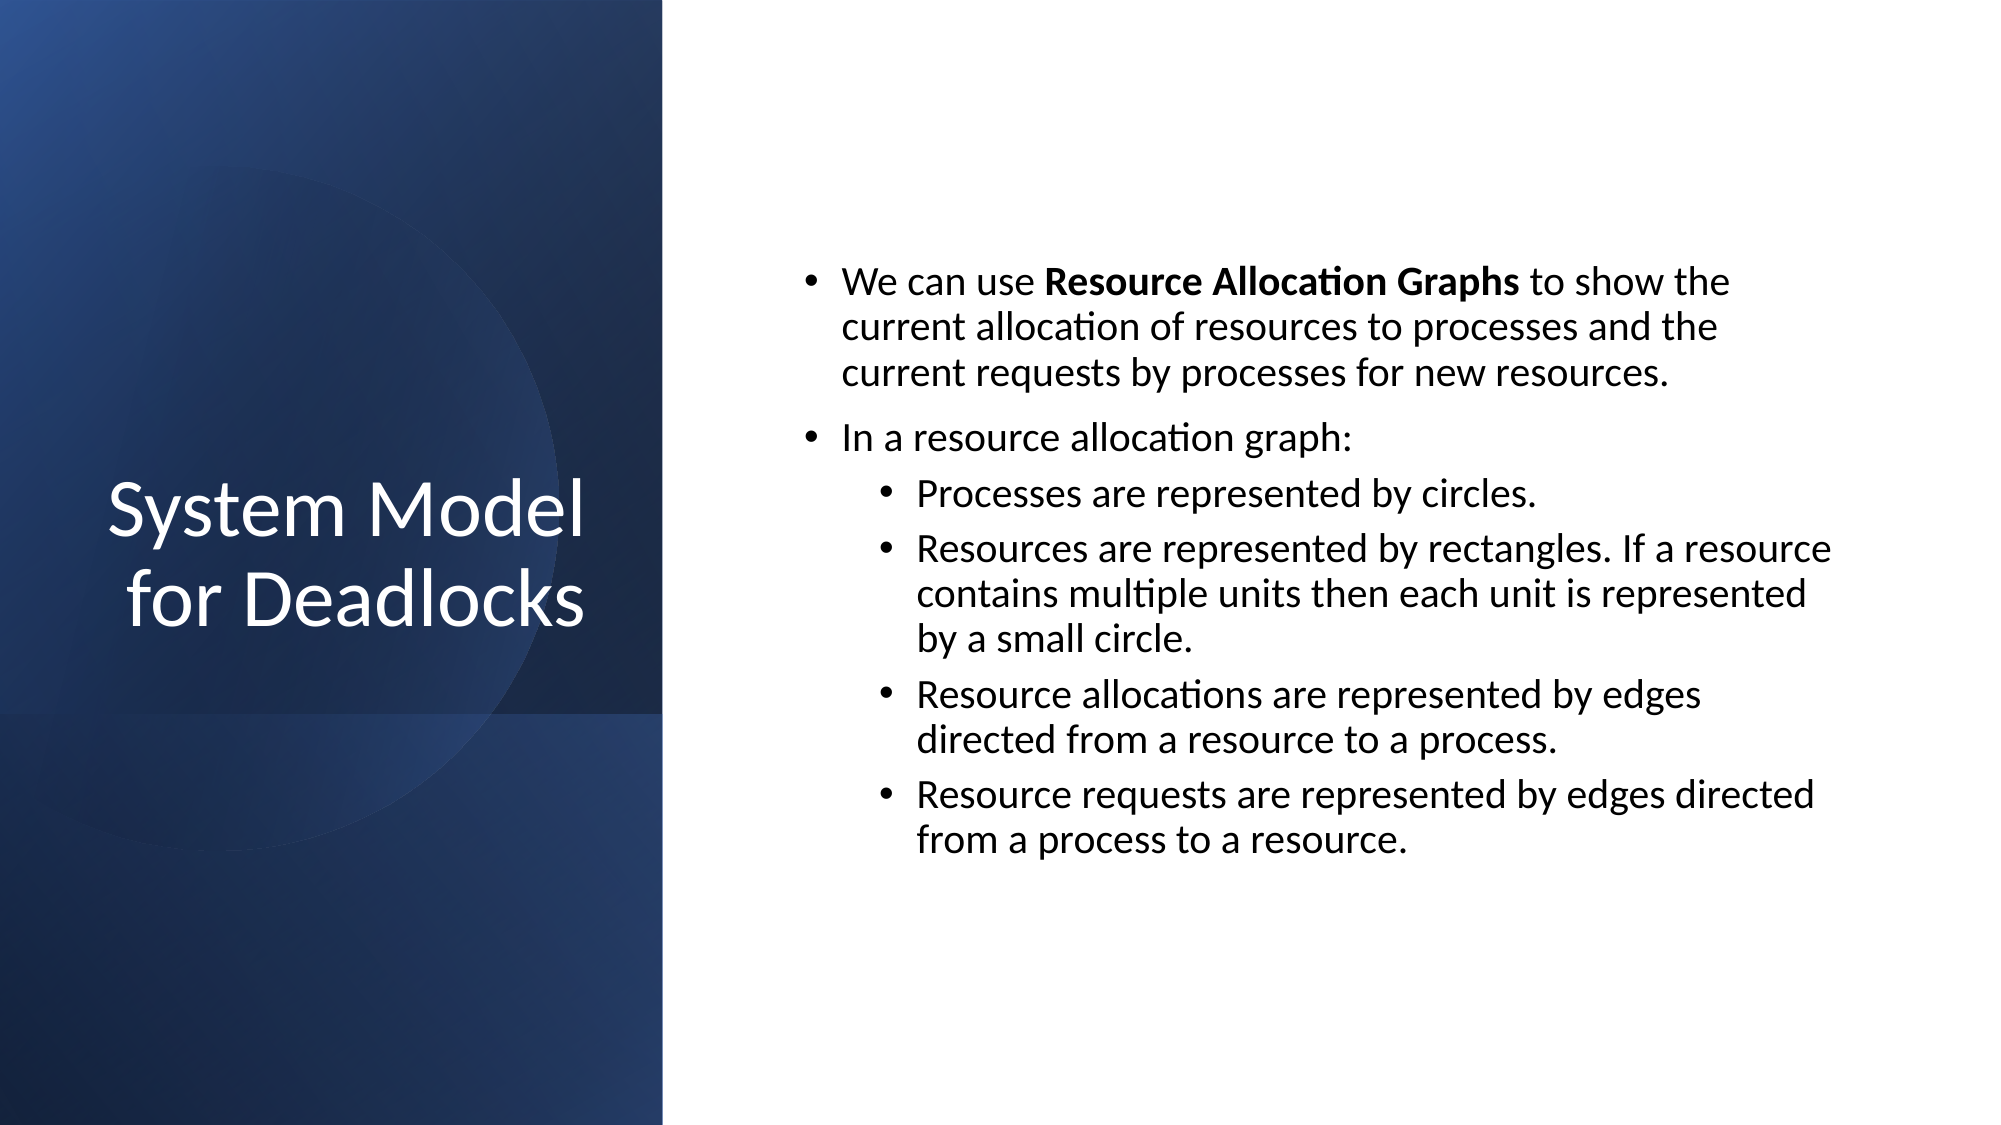

# System Model for Deadlocks
We can use Resource Allocation Graphs to show the current allocation of resources to processes and the current requests by processes for new resources.
In a resource allocation graph:
Processes are represented by circles.
Resources are represented by rectangles. If a resource contains multiple units then each unit is represented by a small circle.
Resource allocations are represented by edges directed from a resource to a process.
Resource requests are represented by edges directed from a process to a resource.